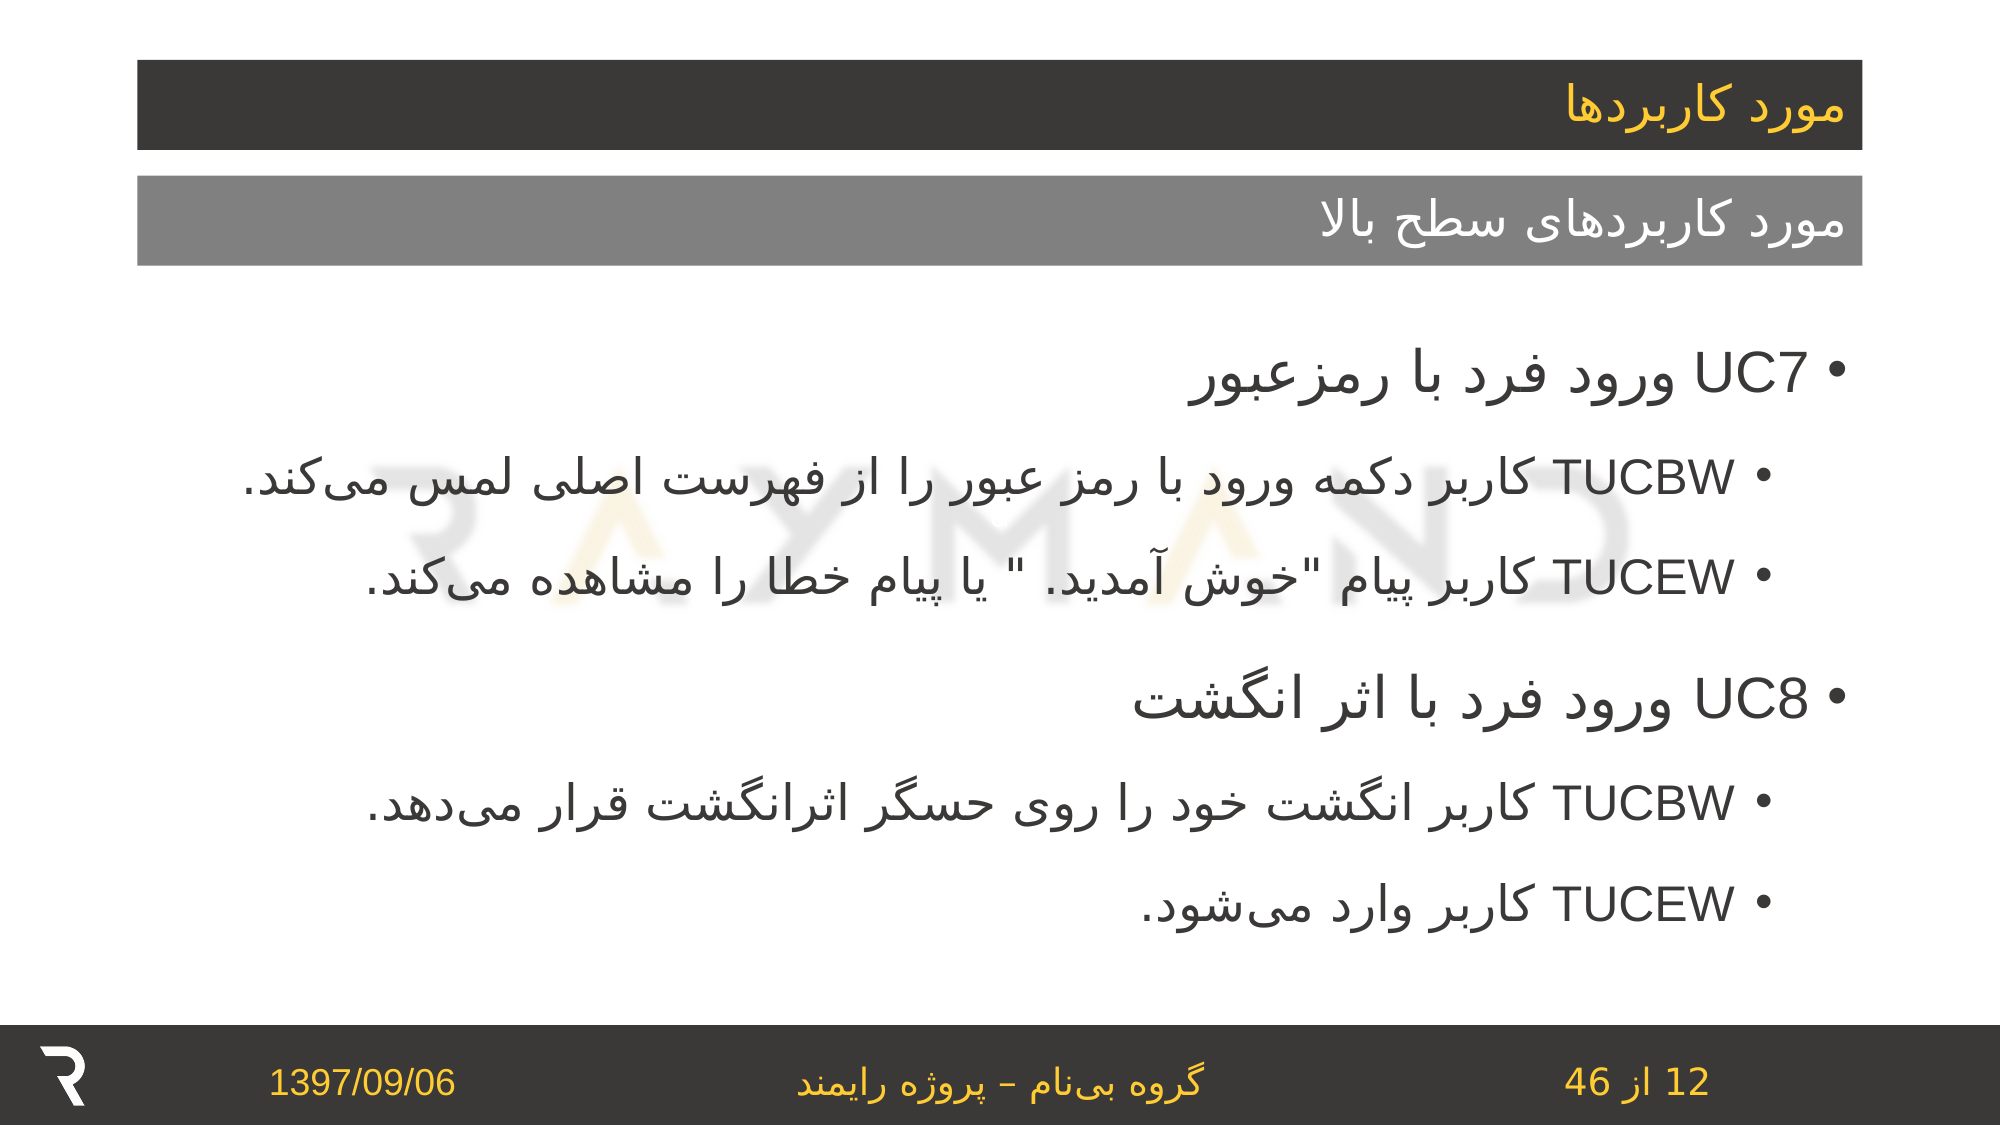

# مورد کاربردها
مورد کاربردهای سطح بالا
UC7 ورود فرد با رمزعبور
TUCBW کاربر دکمه ورود با رمز عبور را از فهرست اصلی لمس می‌کند.
TUCEW کاربر پیام "خوش آمدید. " یا پیام خطا را مشاهده می‌کند.
UC8 ورود فرد با اثر انگشت
TUCBW کاربر انگشت خود را روی حسگر اثرانگشت قرار می‌دهد.
TUCEW کاربر وارد می‌شود.